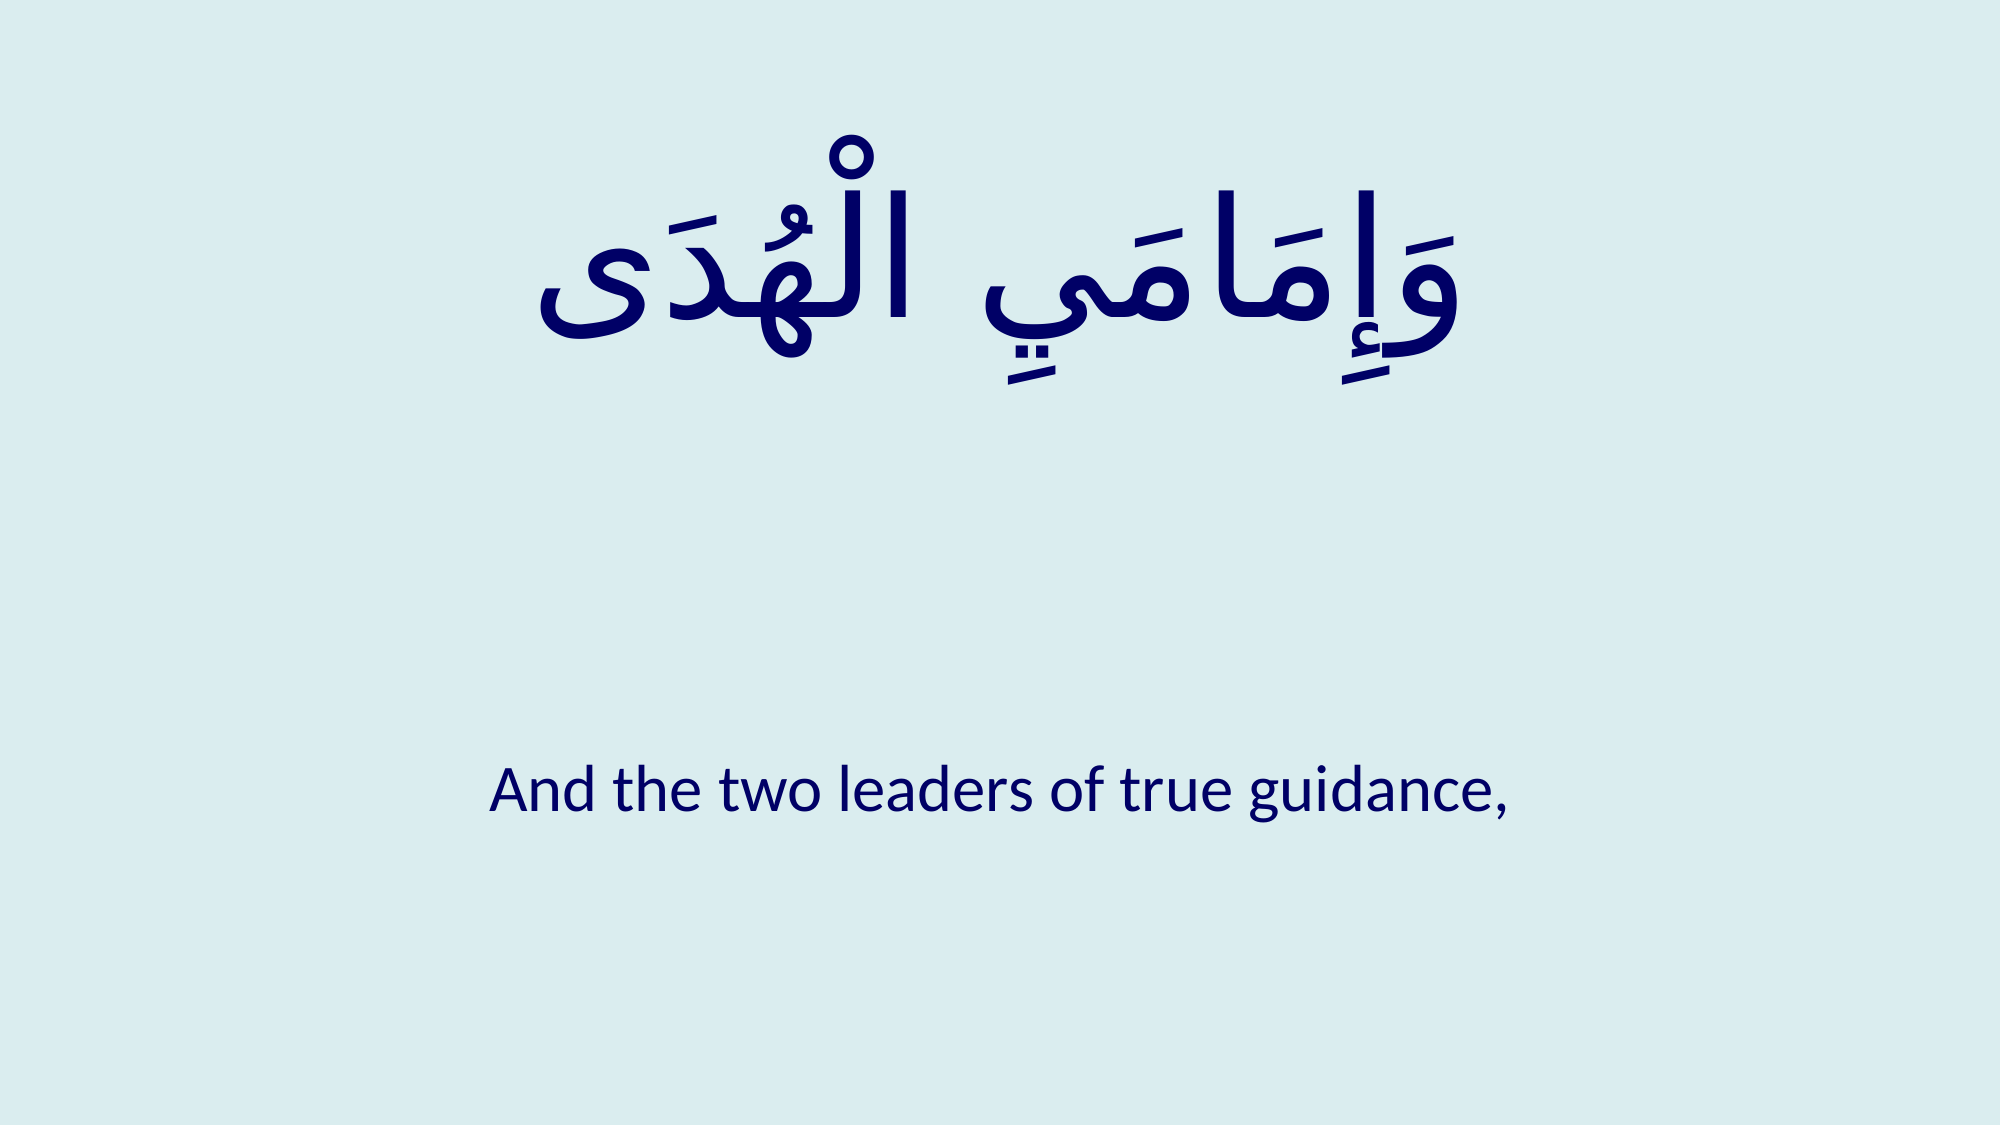

# وَإِمَامَيِ الْهُدَى
And the two leaders of true guidance,